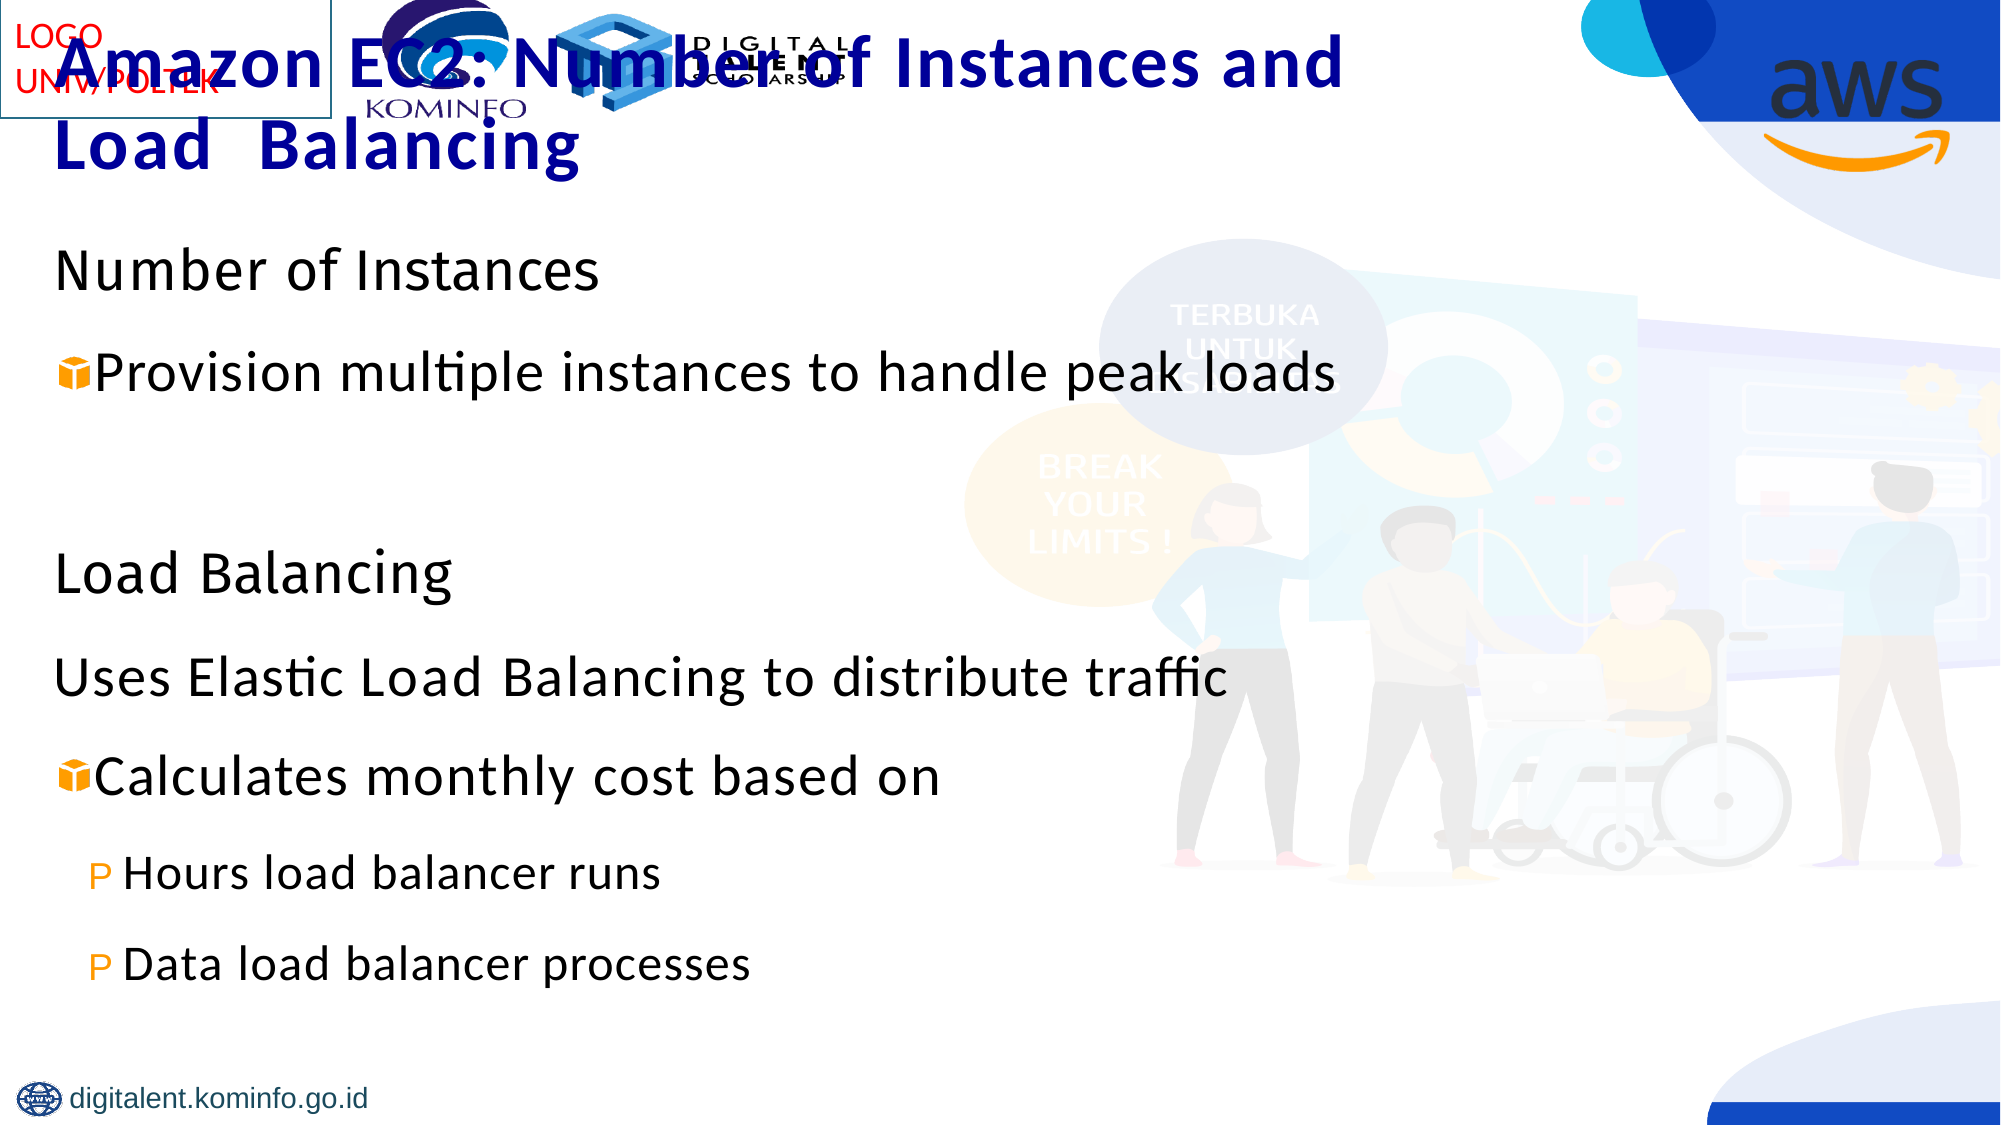

# Amazon EC2: Number of Instances and Load  Balancing

Number of Instances
Provision multiple instances to handle peak loads

Load Balancing
Uses Elastic Load Balancing to distribute traffic  Calculates monthly cost based on
P Hours load balancer runs
P Data load balancer processes